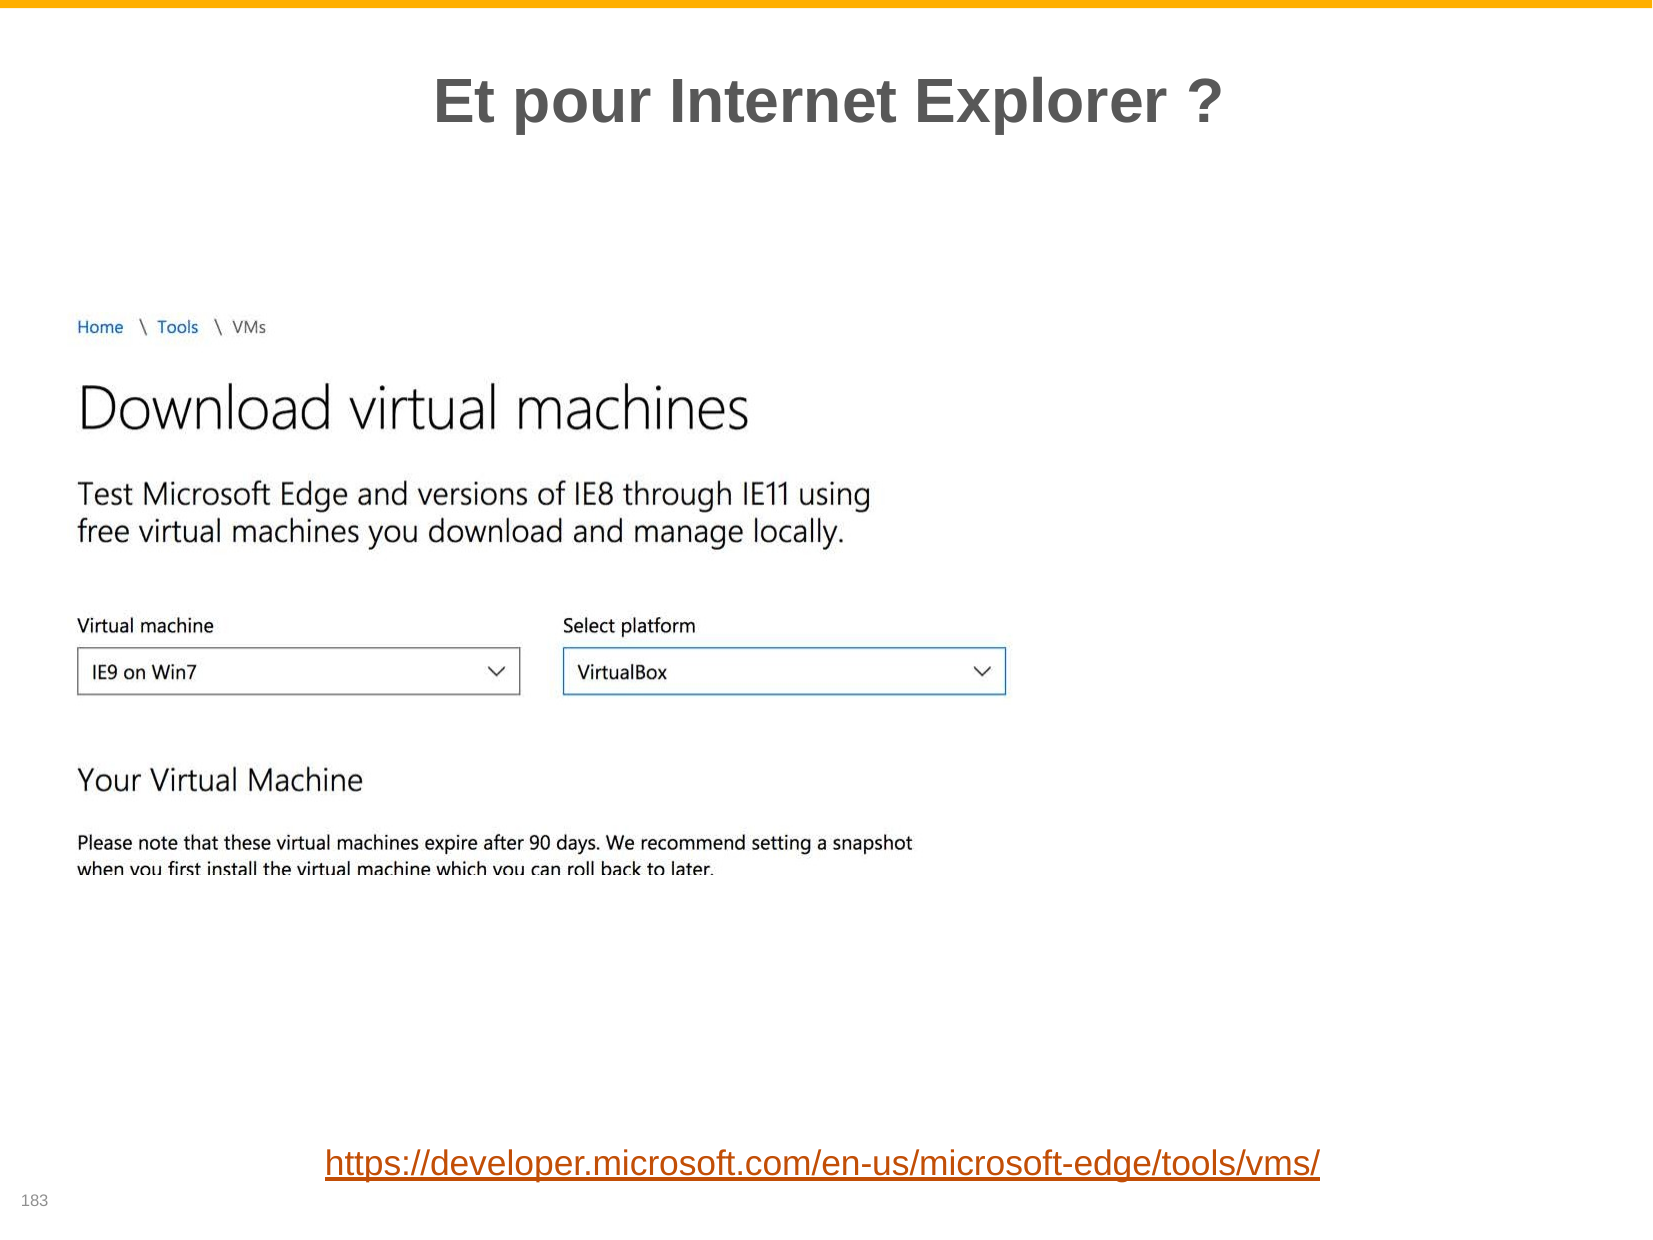

# Et pour Internet Explorer ?

https://developer.microsoft.com/en-us/microsoft-edge/tools/vms/
183